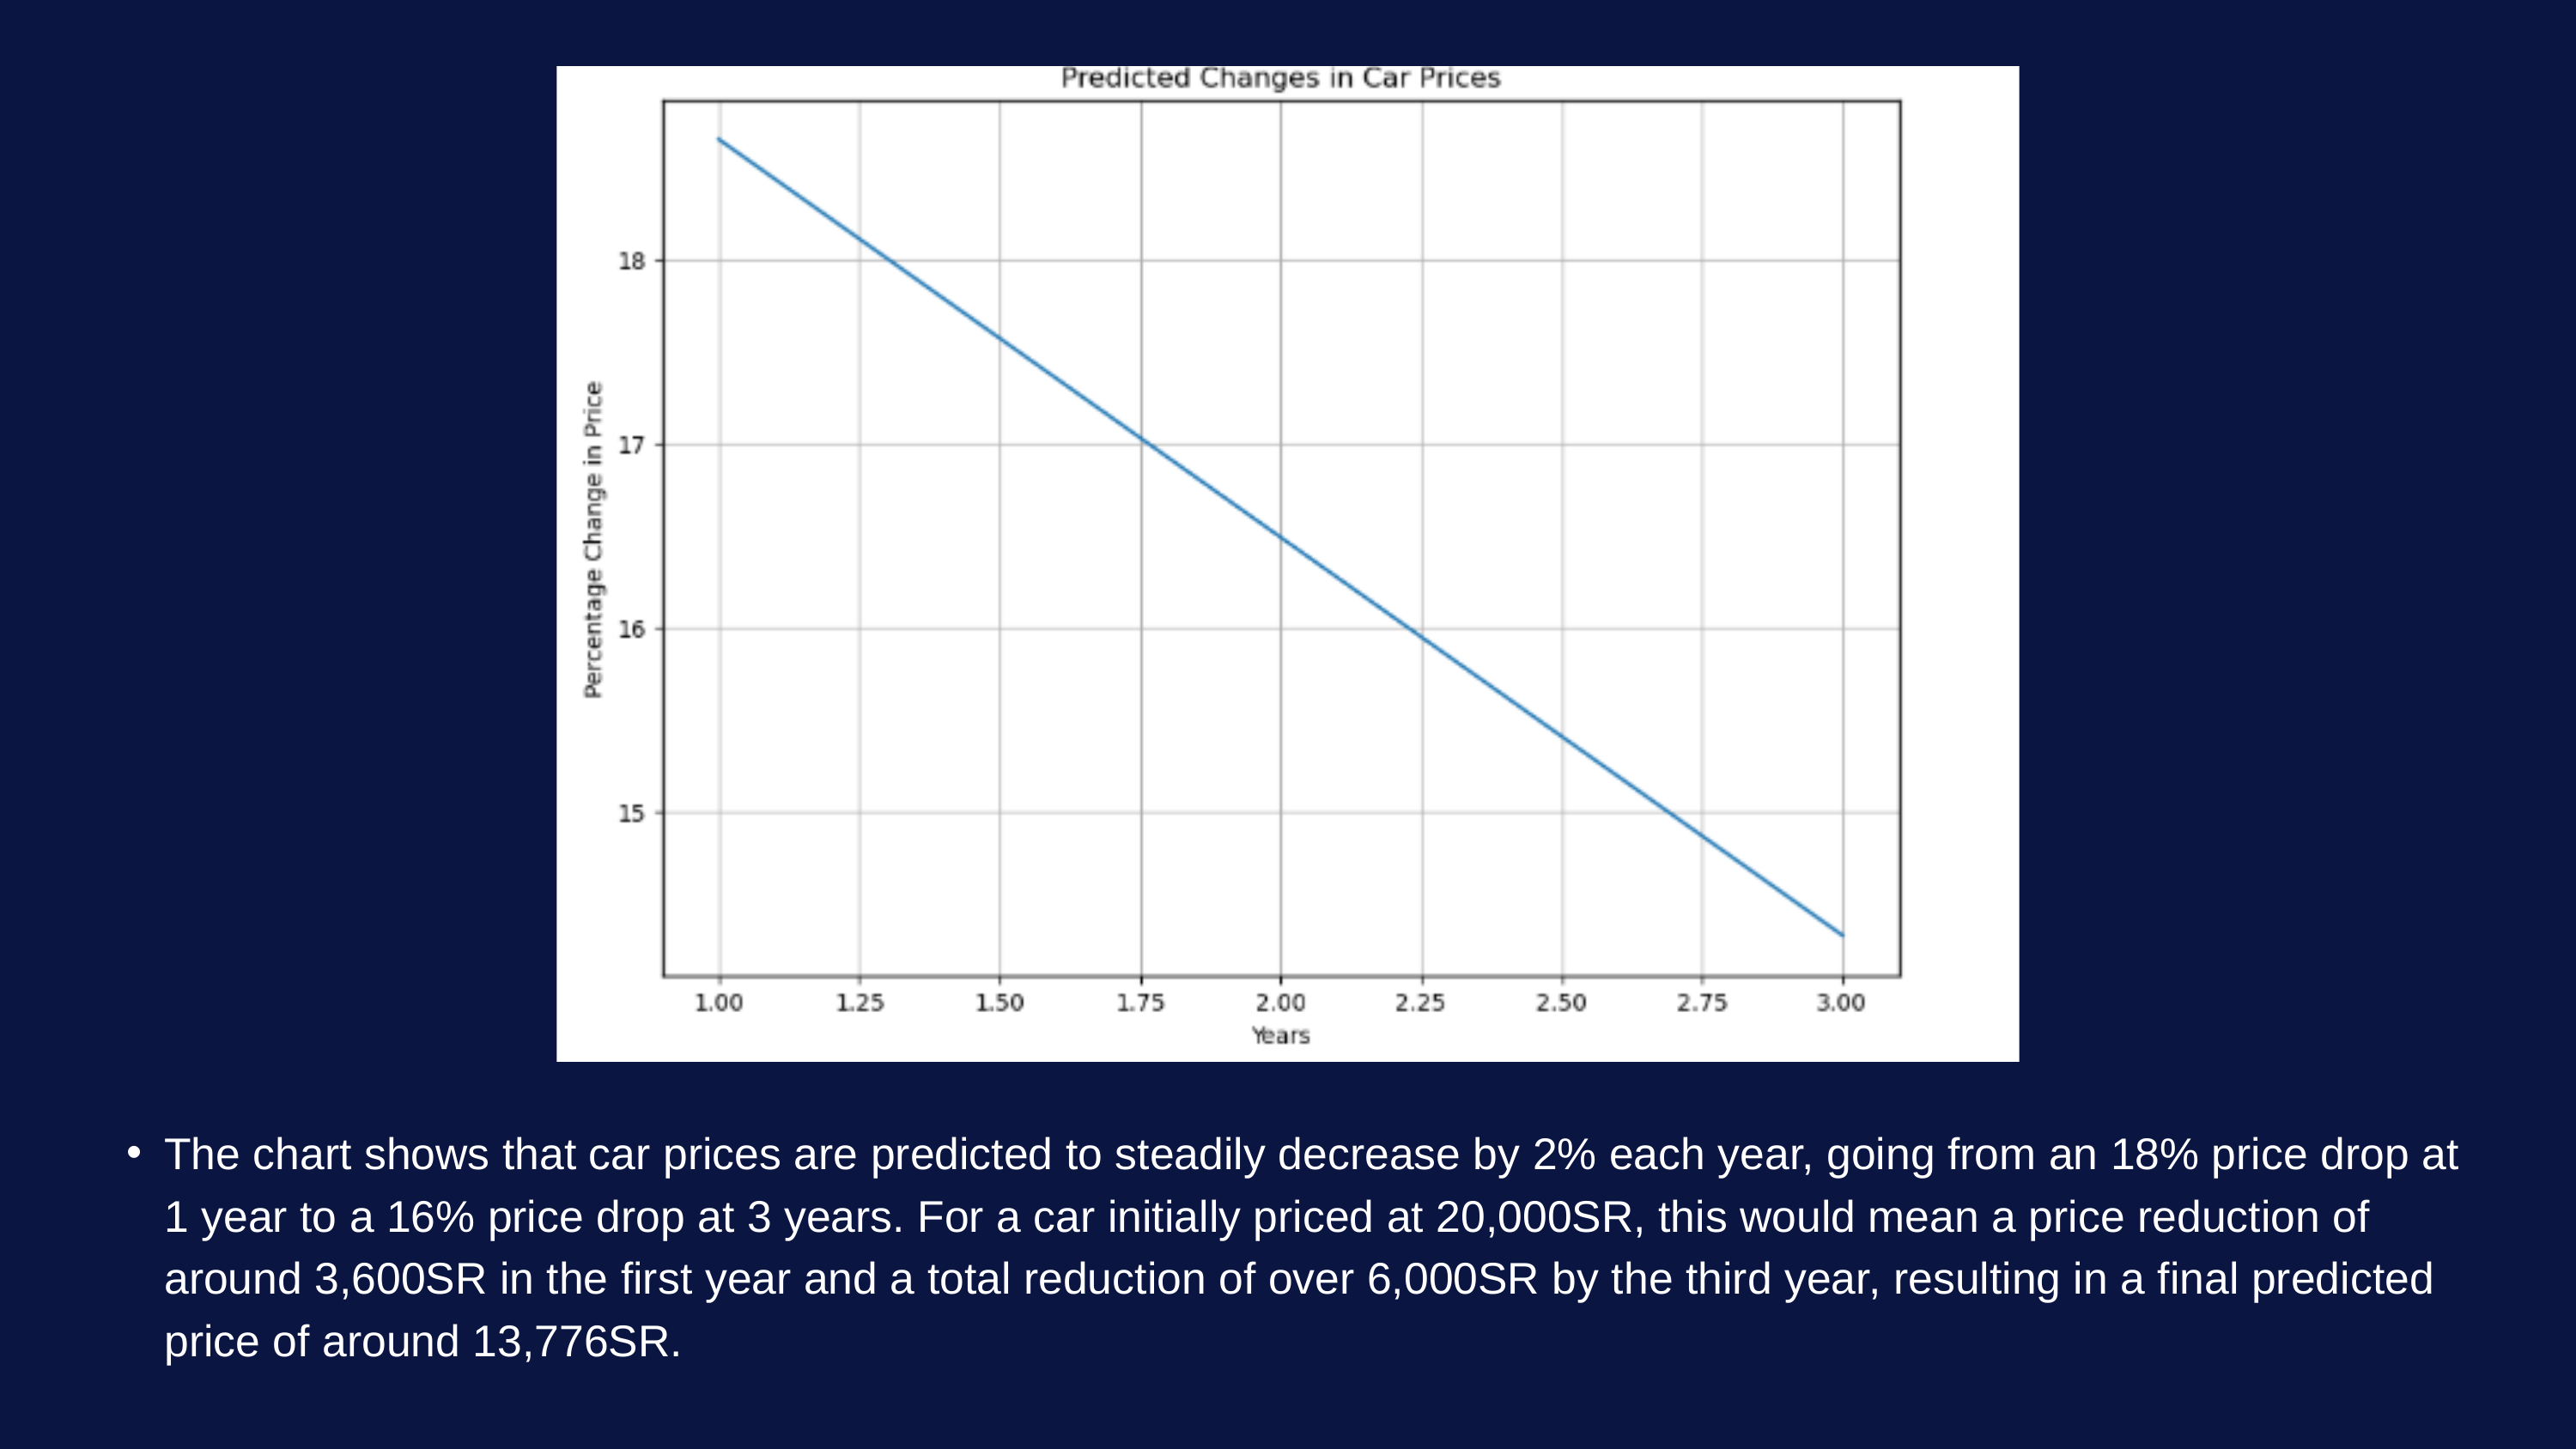

The chart shows that car prices are predicted to steadily decrease by 2% each year, going from an 18% price drop at 1 year to a 16% price drop at 3 years. For a car initially priced at 20,000SR, this would mean a price reduction of around 3,600SR in the first year and a total reduction of over 6,000SR by the third year, resulting in a final predicted price of around 13,776SR.